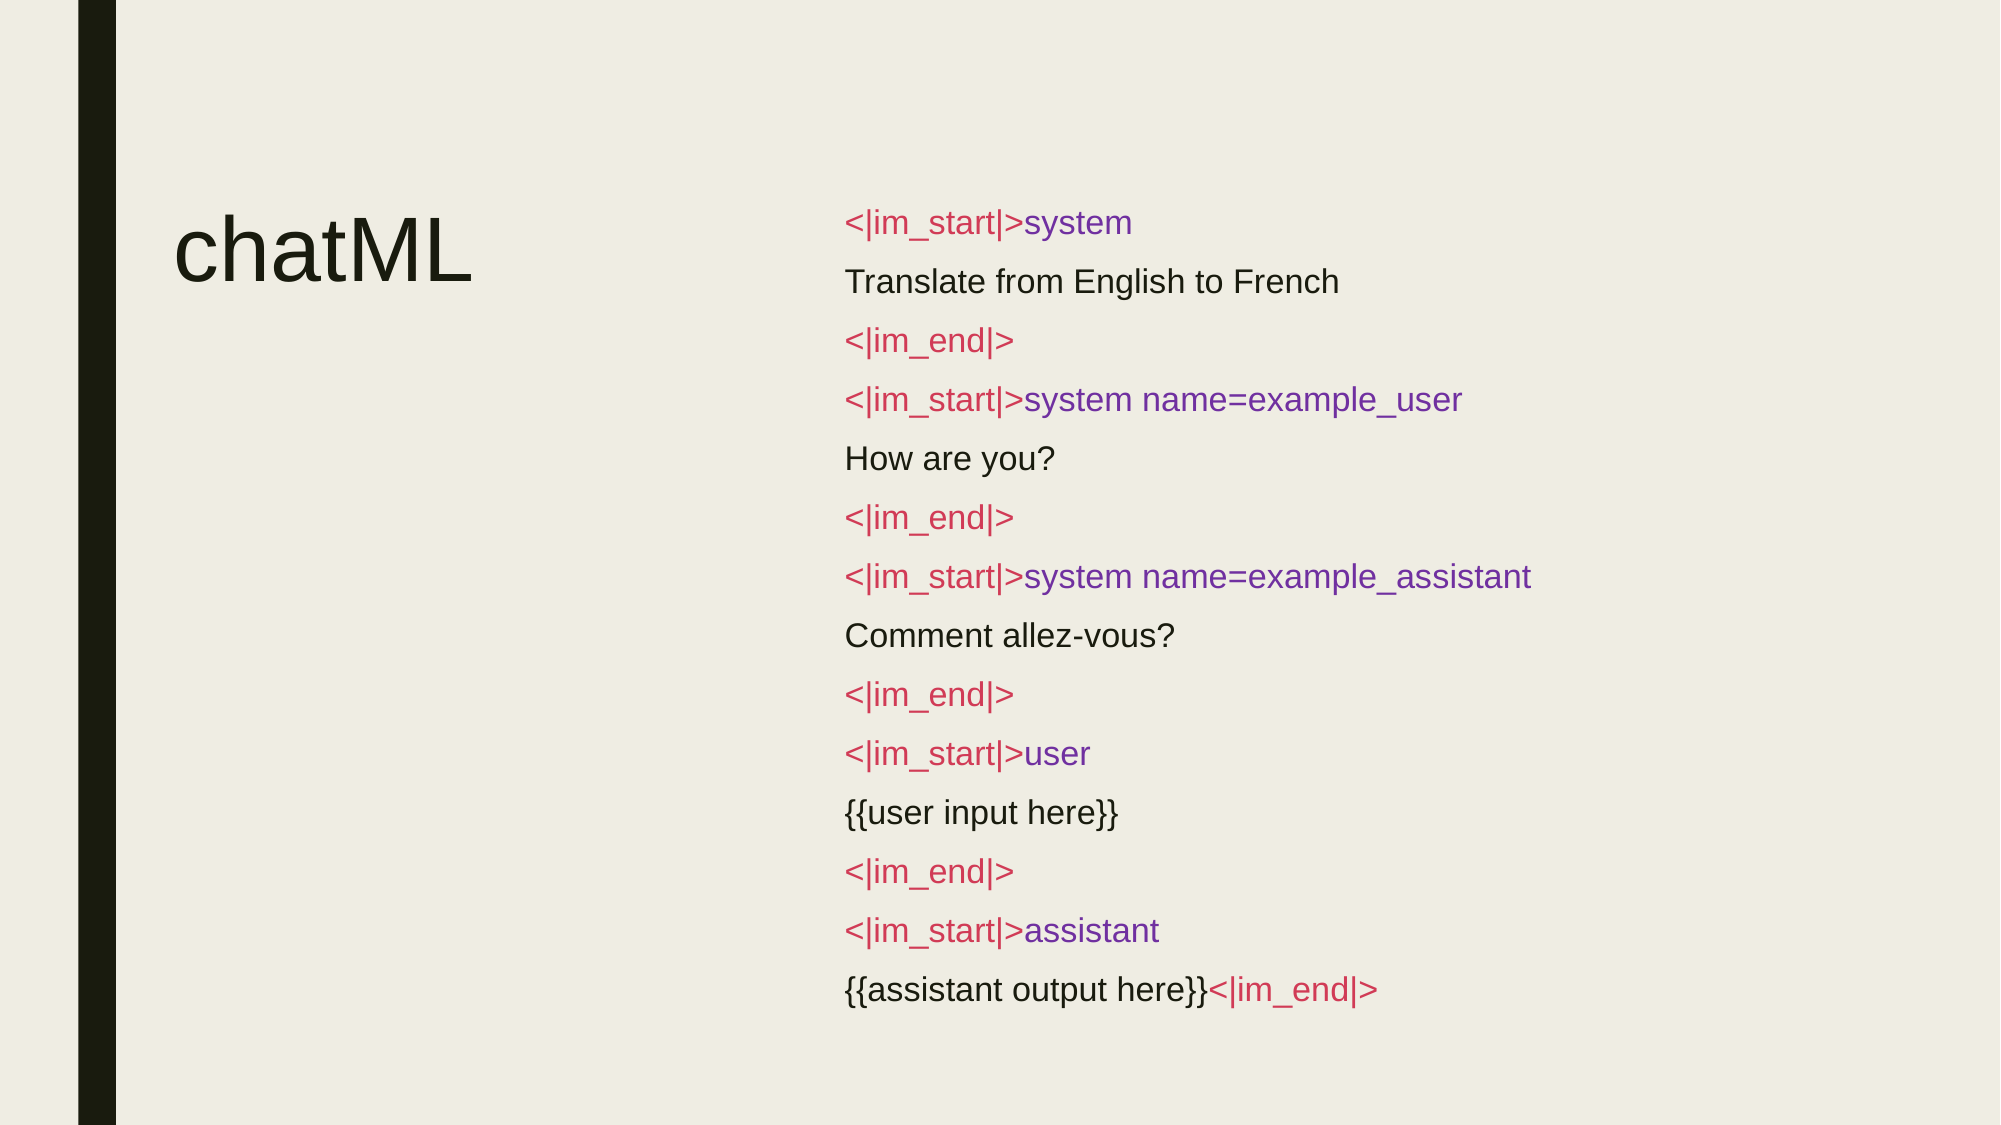

<|im_start|>system
Translate from English to French
<|im_end|>
<|im_start|>system name=example_user
How are you?
<|im_end|>
<|im_start|>system name=example_assistant
Comment allez-vous?
<|im_end|>
<|im_start|>user
{{user input here}}
<|im_end|>
<|im_start|>assistant
{{assistant output here}}<|im_end|>
# chatML